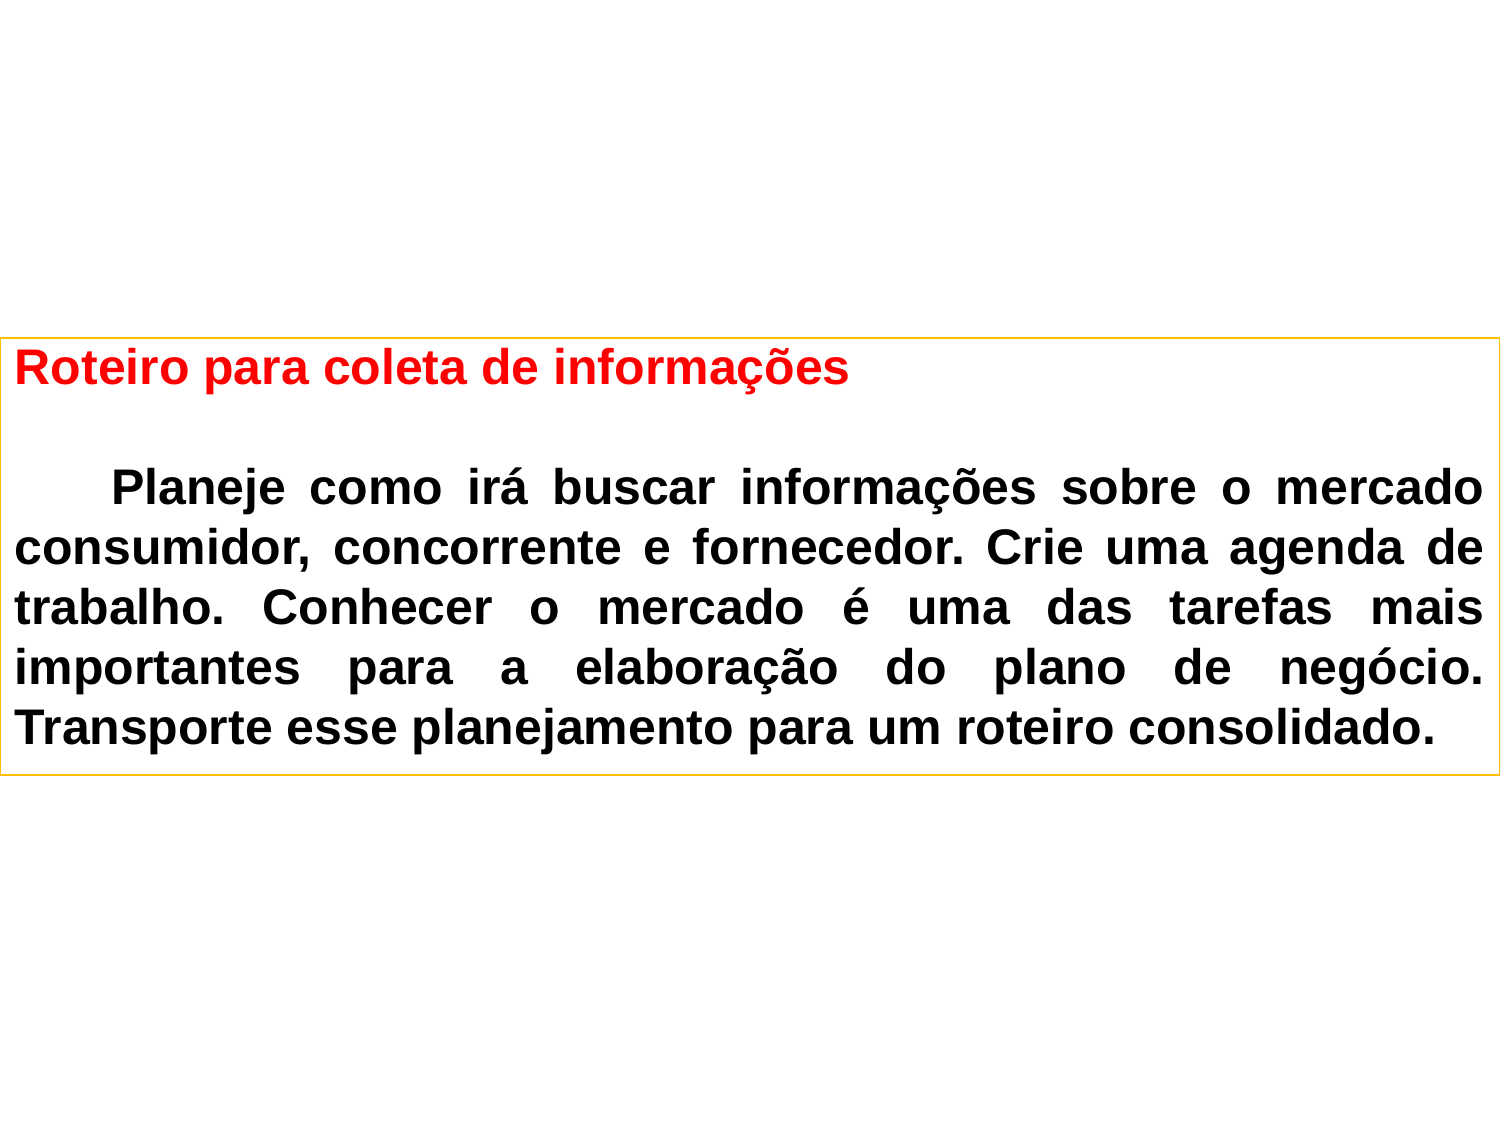

Roteiro para coleta de informações

    Planeje como irá buscar informações sobre o mercado consumidor, concorrente e fornecedor. Crie uma agenda de trabalho. Conhecer o mercado é uma das tarefas mais importantes para a elaboração do plano de negócio. Transporte esse planejamento para um roteiro consolidado.